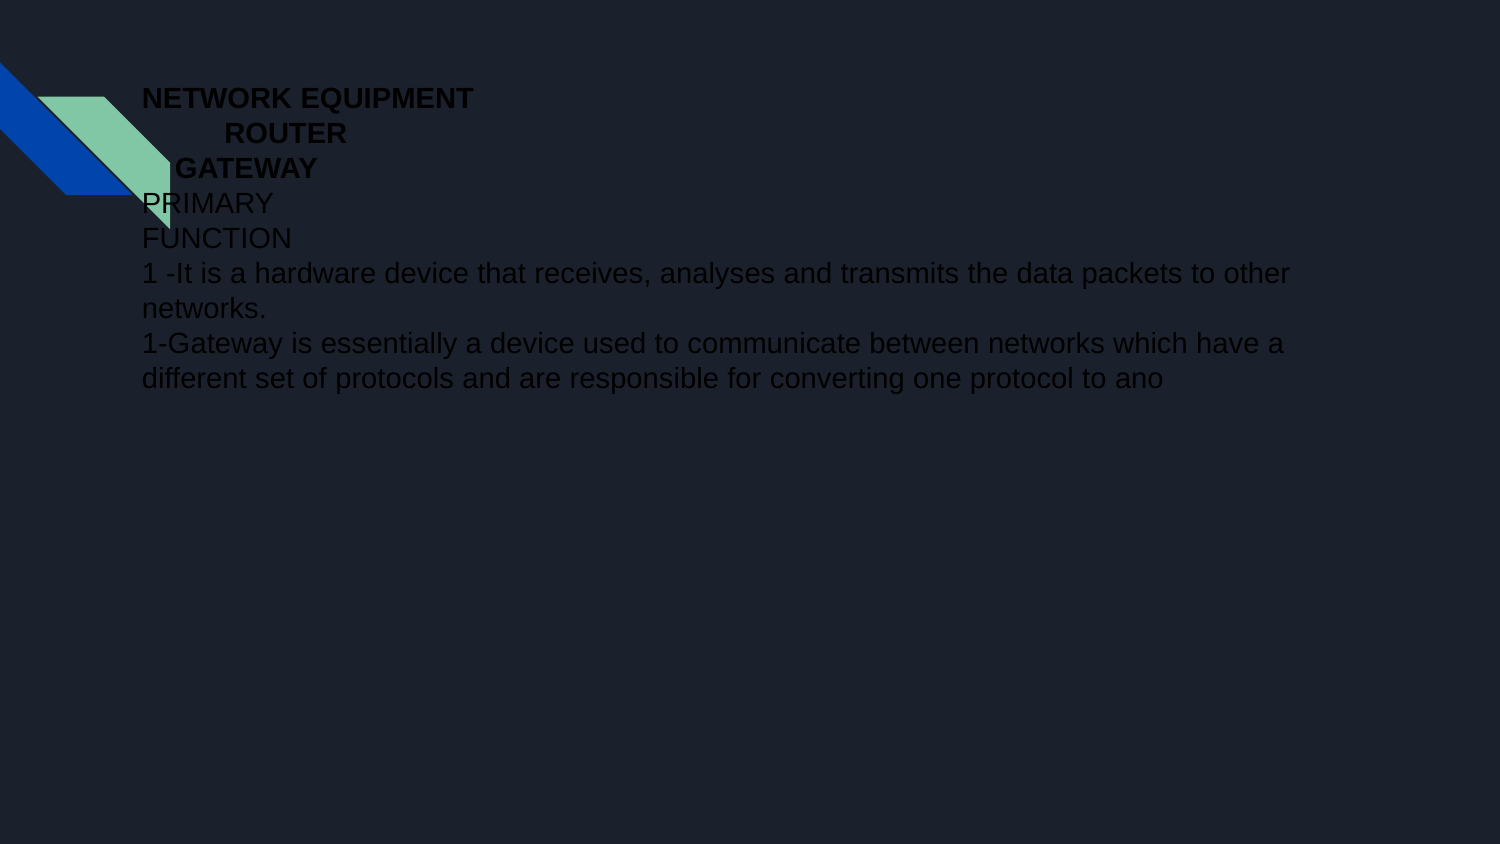

# NETWORK EQUIPMENT
          ROUTER
    GATEWAY
PRIMARY
FUNCTION
1 -It is a hardware device that receives, analyses and transmits the data packets to other networks.
1-Gateway is essentially a device used to communicate between networks which have a different set of protocols and are responsible for converting one protocol to ano